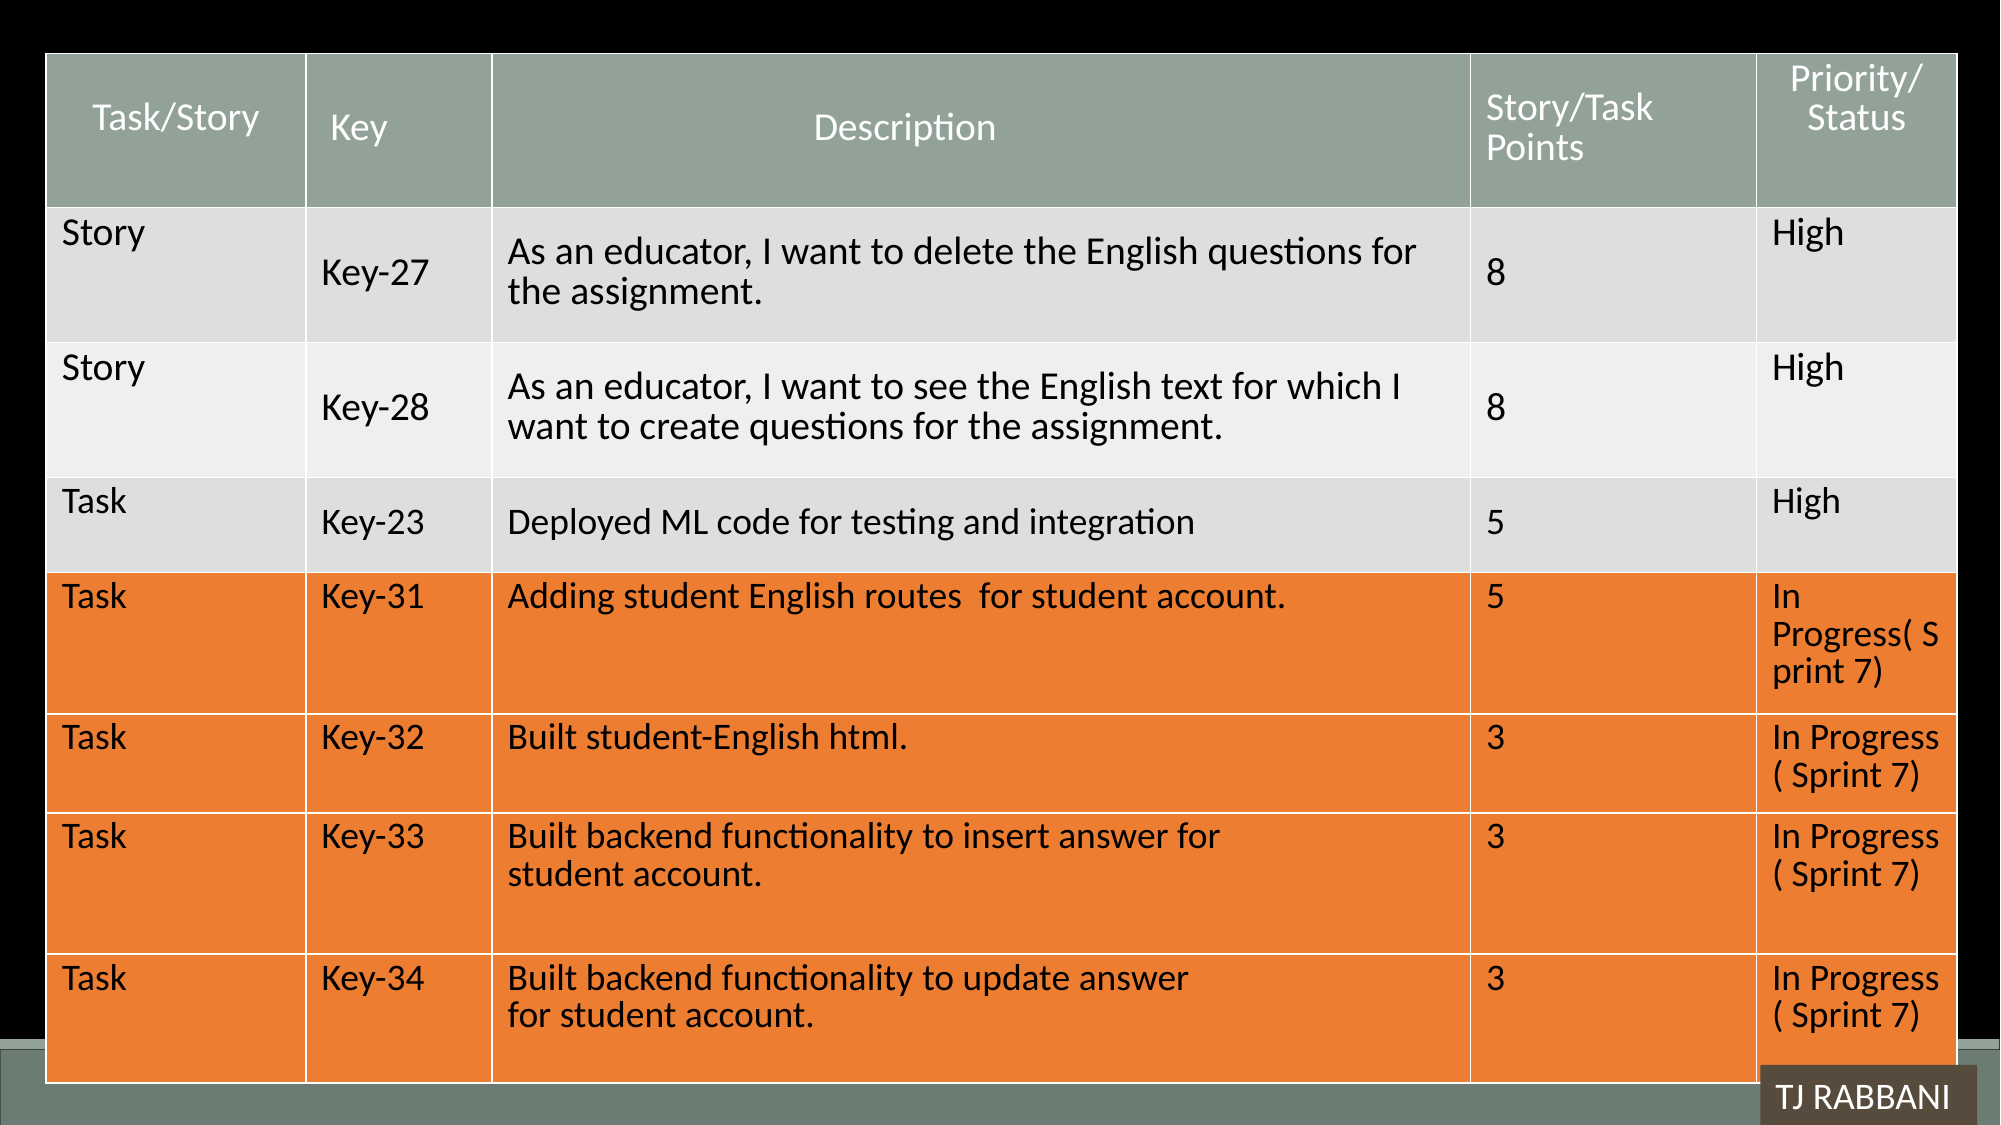

| ​​ Task/Story​​ | Key​​ | Description | Story/Task Points​​ | ​​Priority​​/Status |
| --- | --- | --- | --- | --- |
| Story | Key-27 | As an educator, I want to delete the English questions for the assignment. | ​8 | High​ |
| Story | Key-28 | As an educator, I want to see the English text for which I want to create questions for the assignment. | ​8 | High​ |
| Task | Key-23 | Deployed ML code for testing and integration | 5 | High |
| Task | Key-31 | Adding student English routes  for student account. | 5 | In Progress( Sprint 7) |
| Task | Key-32 | Built student-English html. | 3 | In Progress( Sprint 7) |
| Task | Key-33 | Built backend functionality to insert answer for student account. | 3 | In Progress( Sprint 7) |
| Task | Key-34 | Built backend functionality to update answer for student account. | 3 | In Progress( Sprint 7) |
TJ RABBANI